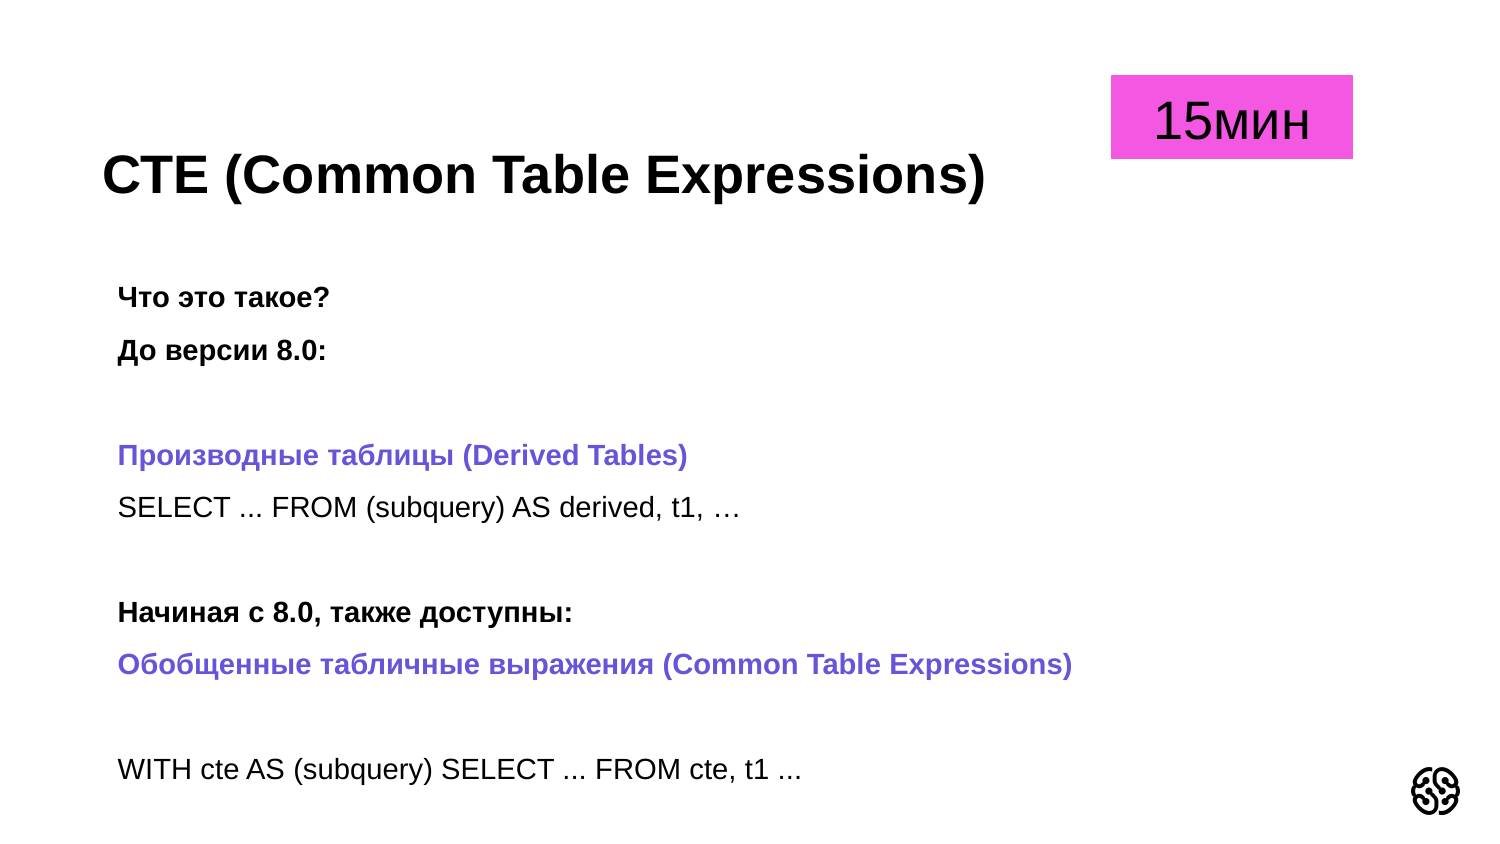

15мин
# СТЕ (Common Table Expressions)

Что это такое?
До версии 8.0:

Производные таблицы (Derived Tables)
SELECT ... FROM (subquery) AS derived, t1, …

Начиная с 8.0, также доступны:
Обобщенные табличные выражения (Common Table Expressions)

WITH cte AS (subquery) SELECT ... FROM cte, t1 ...